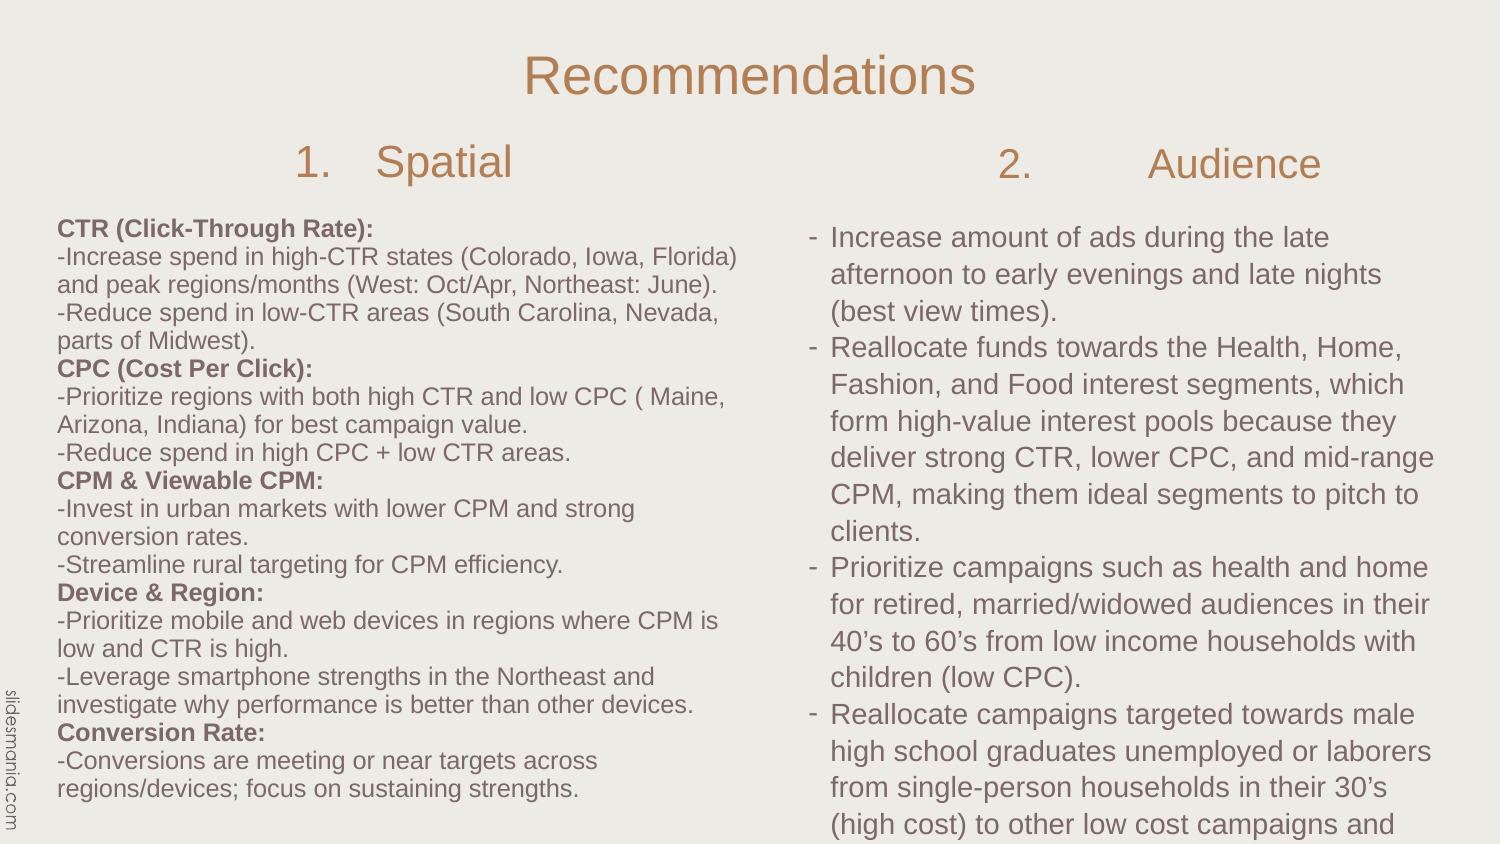

# Recommendations
2.	Audience

Increase amount of ads during the late afternoon to early evenings and late nights (best view times).
Reallocate funds towards the Health, Home, Fashion, and Food interest segments, which form high-value interest pools because they deliver strong CTR, lower CPC, and mid-range CPM, making them ideal segments to pitch to clients.
Prioritize campaigns such as health and home for retired, married/widowed audiences in their 40’s to 60’s from low income households with children (low CPC).
Reallocate campaigns targeted towards male high school graduates unemployed or laborers from single-person households in their 30’s (high cost) to other low cost campaigns and high engagement audiences.
Spatial

CTR (Click-Through Rate):
-Increase spend in high-CTR states (Colorado, Iowa, Florida) and peak regions/months (West: Oct/Apr, Northeast: June).
-Reduce spend in low-CTR areas (South Carolina, Nevada, parts of Midwest).
CPC (Cost Per Click):
-Prioritize regions with both high CTR and low CPC ( Maine, Arizona, Indiana) for best campaign value.
-Reduce spend in high CPC + low CTR areas.
CPM & Viewable CPM:
-Invest in urban markets with lower CPM and strong conversion rates.
-Streamline rural targeting for CPM efficiency.
Device & Region:
-Prioritize mobile and web devices in regions where CPM is low and CTR is high.
-Leverage smartphone strengths in the Northeast and investigate why performance is better than other devices.
Conversion Rate:
-Conversions are meeting or near targets across regions/devices; focus on sustaining strengths.